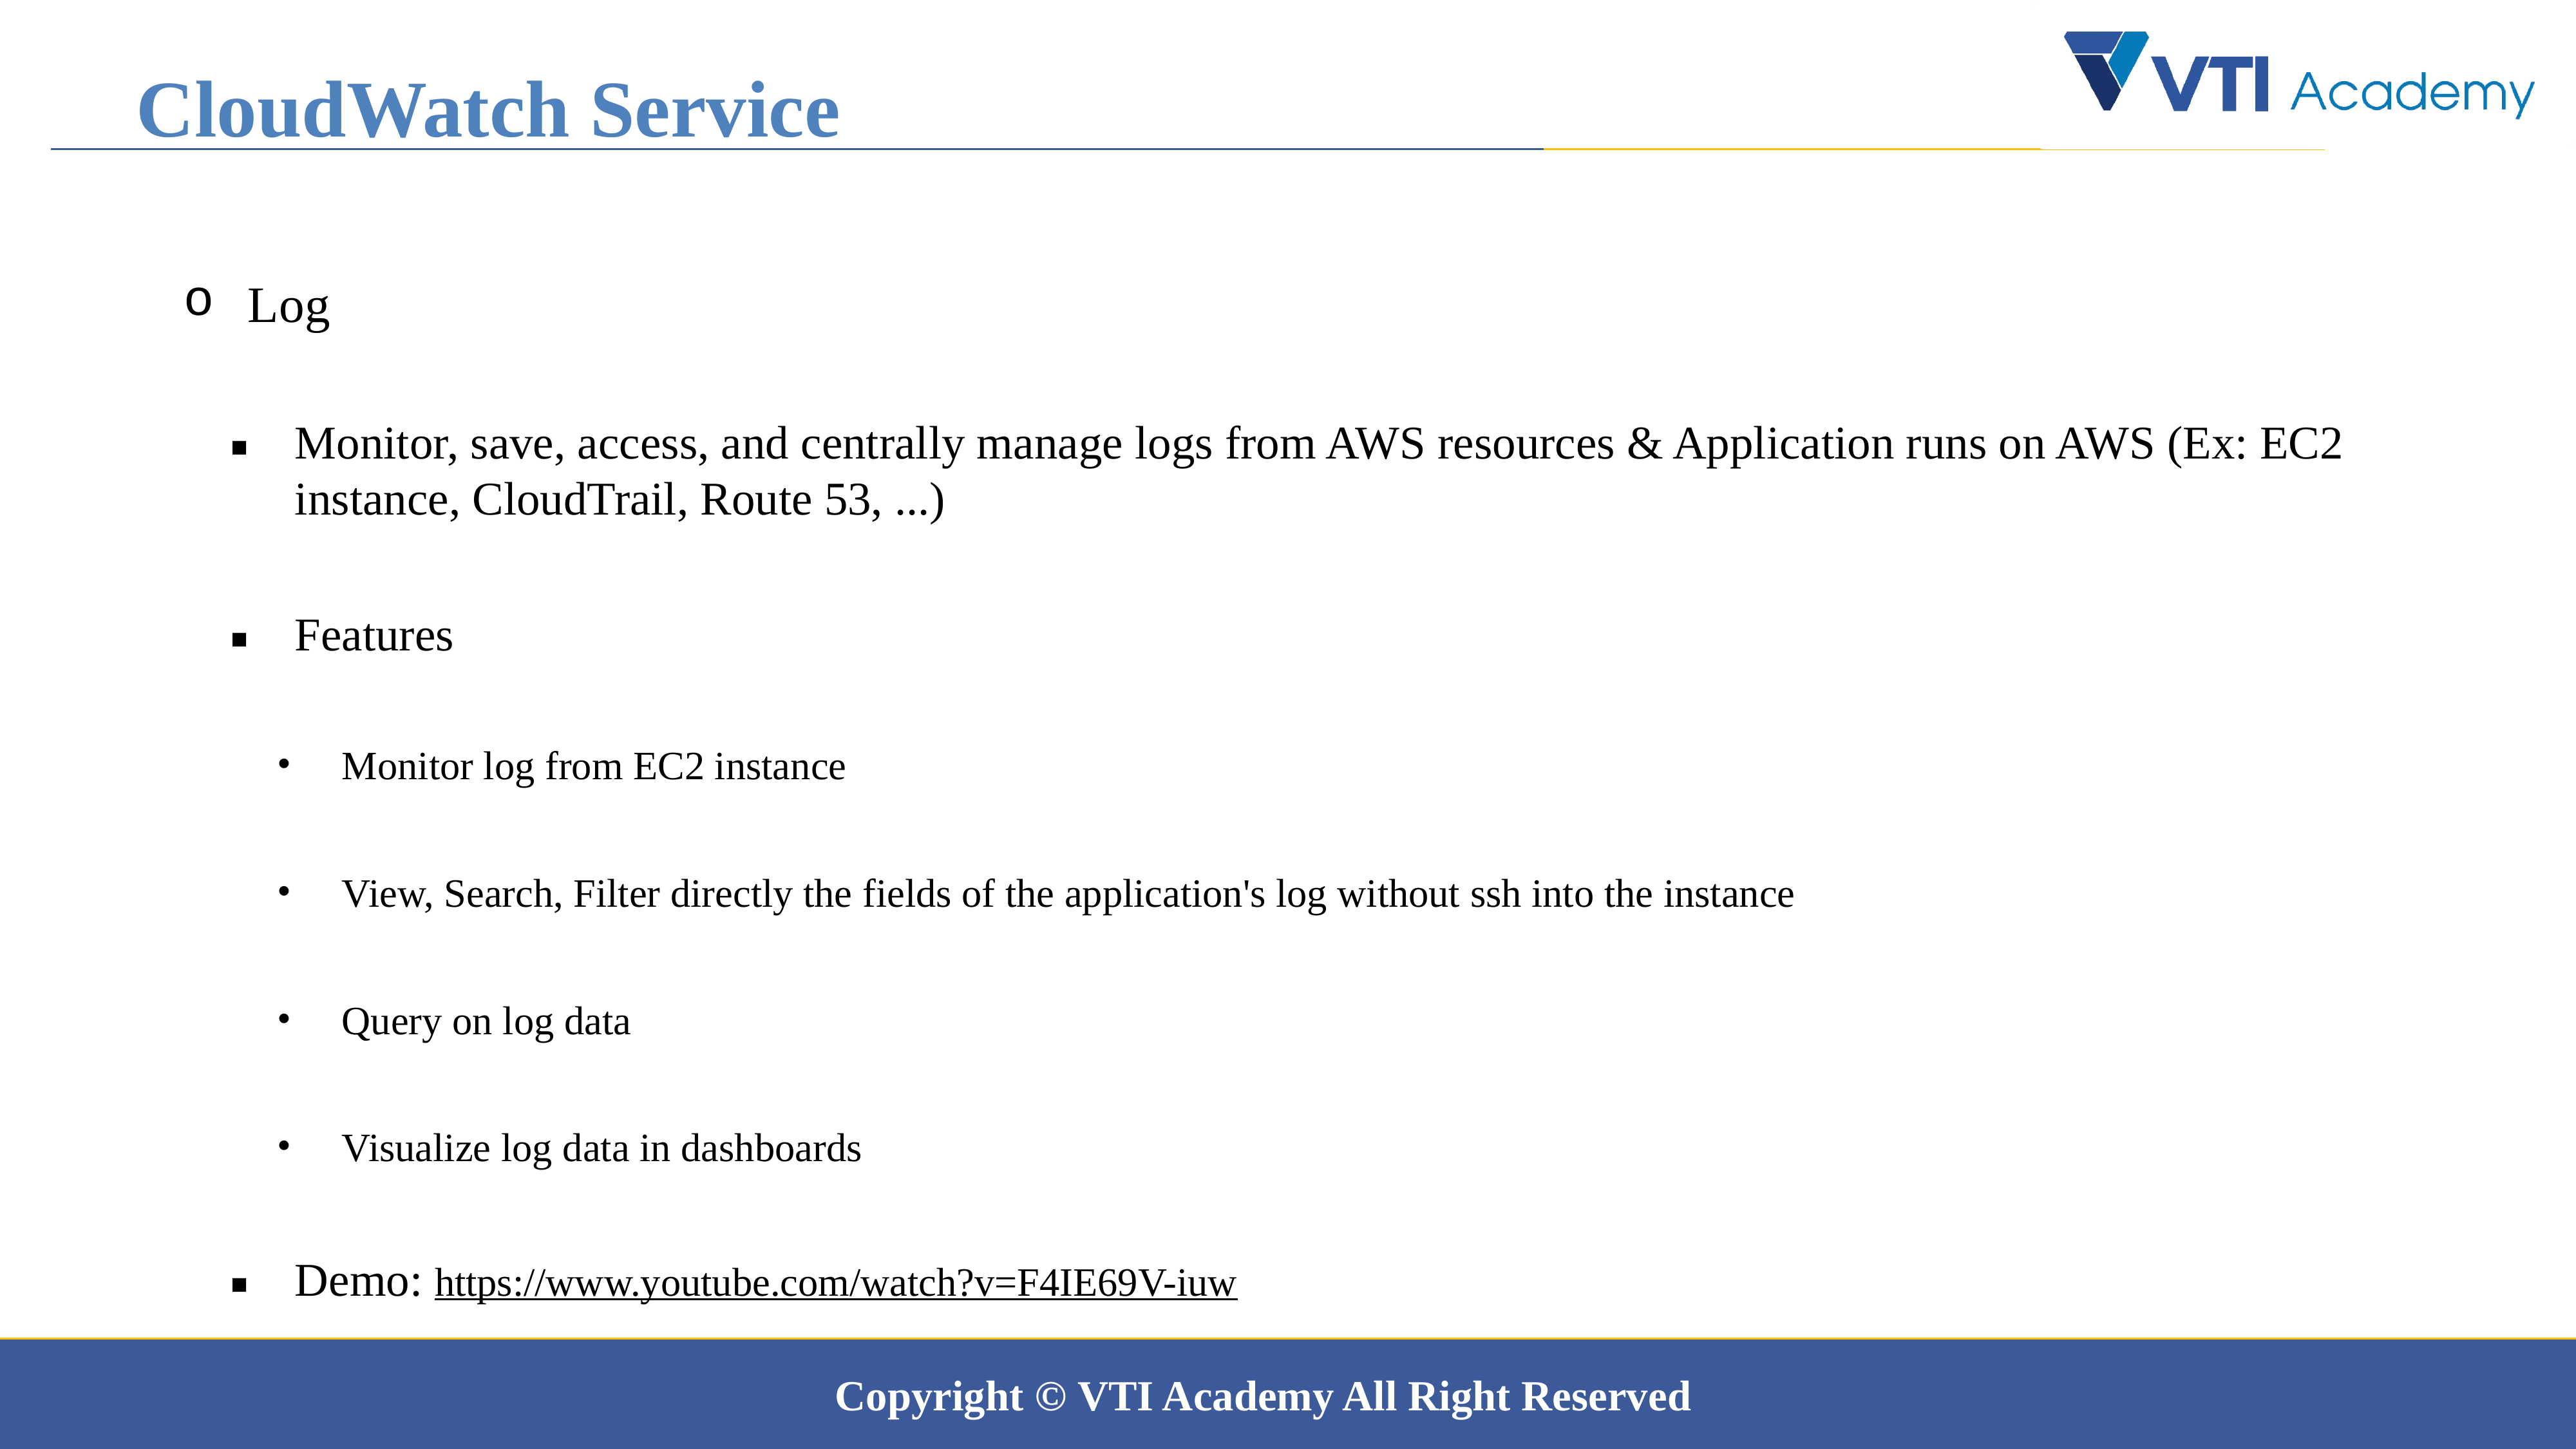

CloudWatch Service
Log
Monitor, save, access, and centrally manage logs from AWS resources & Application runs on AWS (Ex: EC2 instance, CloudTrail, Route 53, ...)
Features
Monitor log from EC2 instance
View, Search, Filter directly the fields of the application's log without ssh into the instance
Query on log data
Visualize log data in dashboards
Demo: https://www.youtube.com/watch?v=F4IE69V-iuw